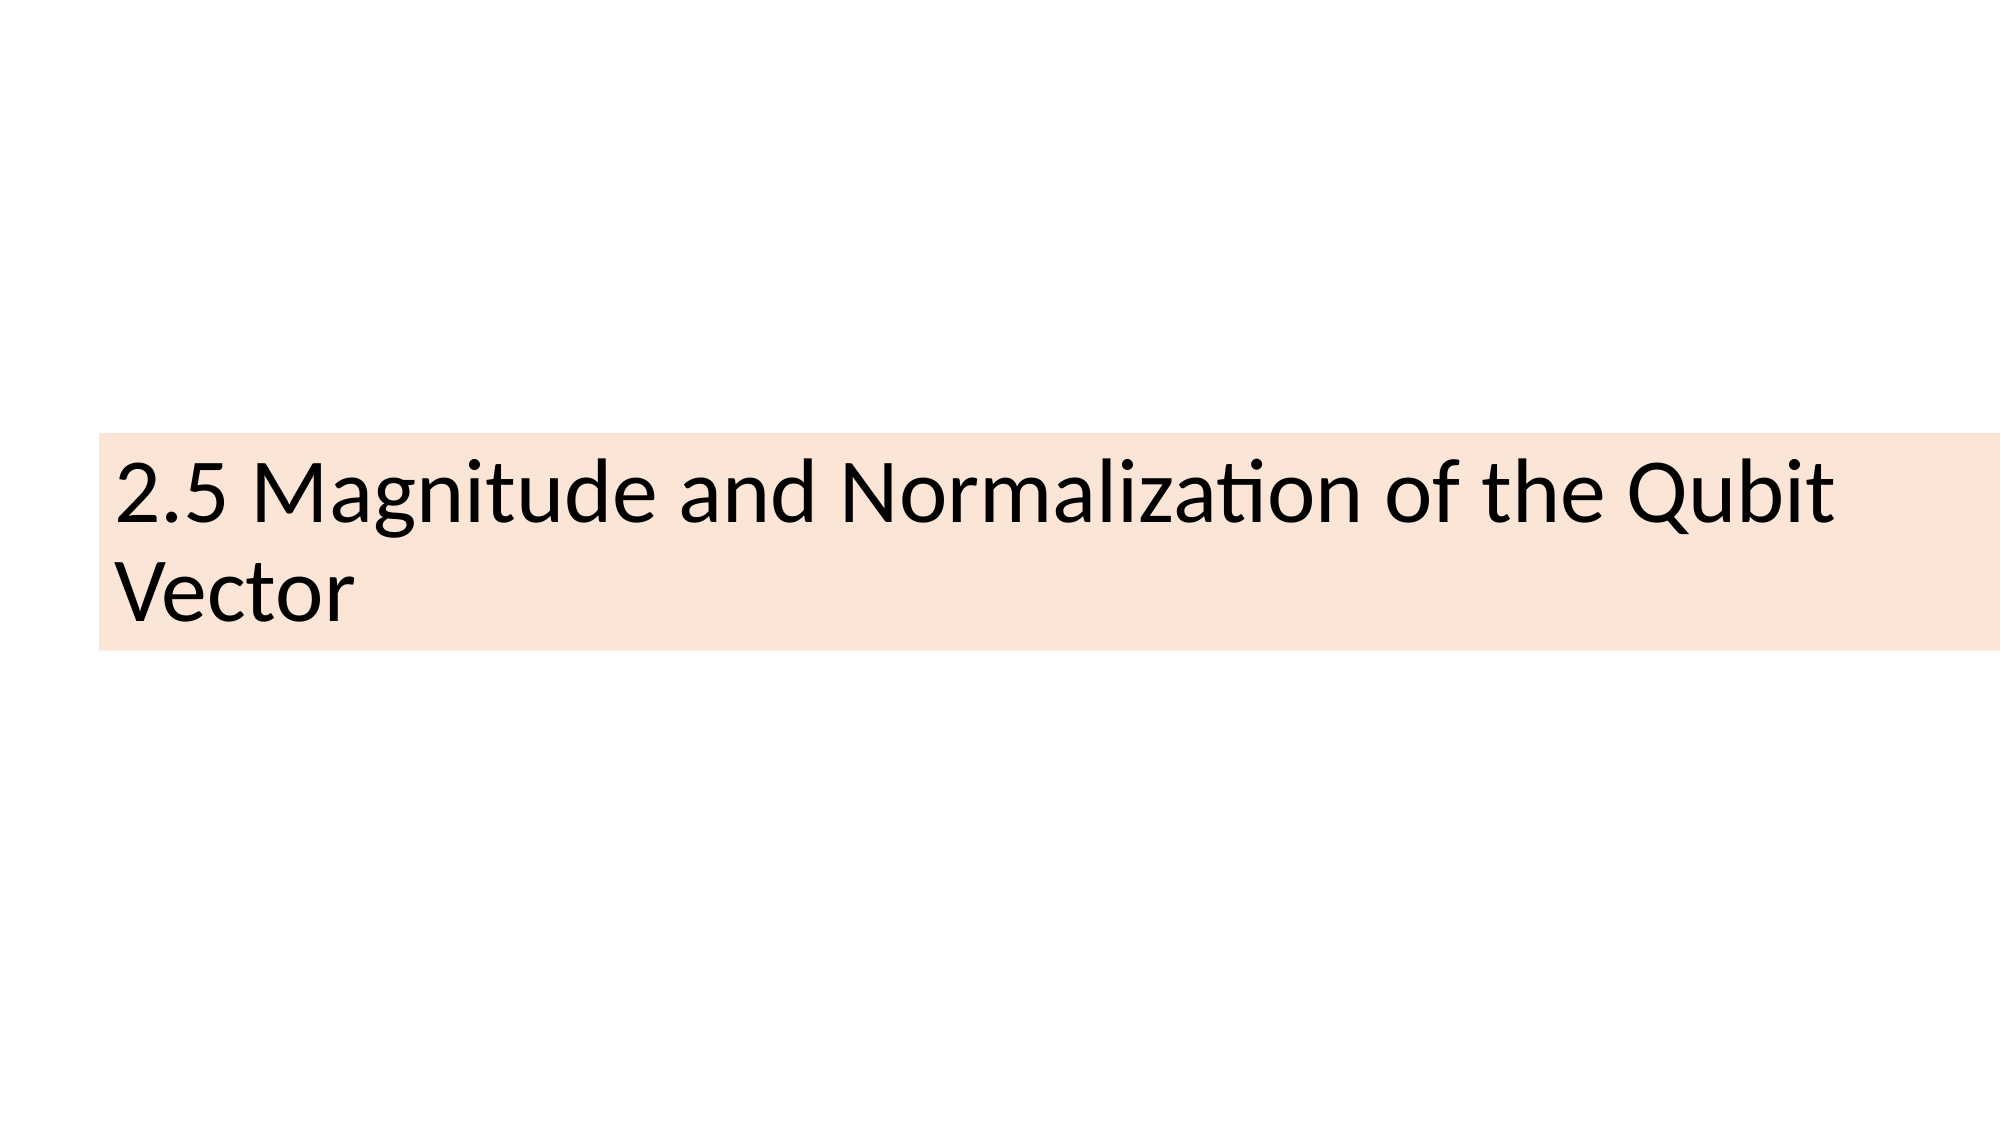

# 2.5 Magnitude and Normalization of the Qubit Vector